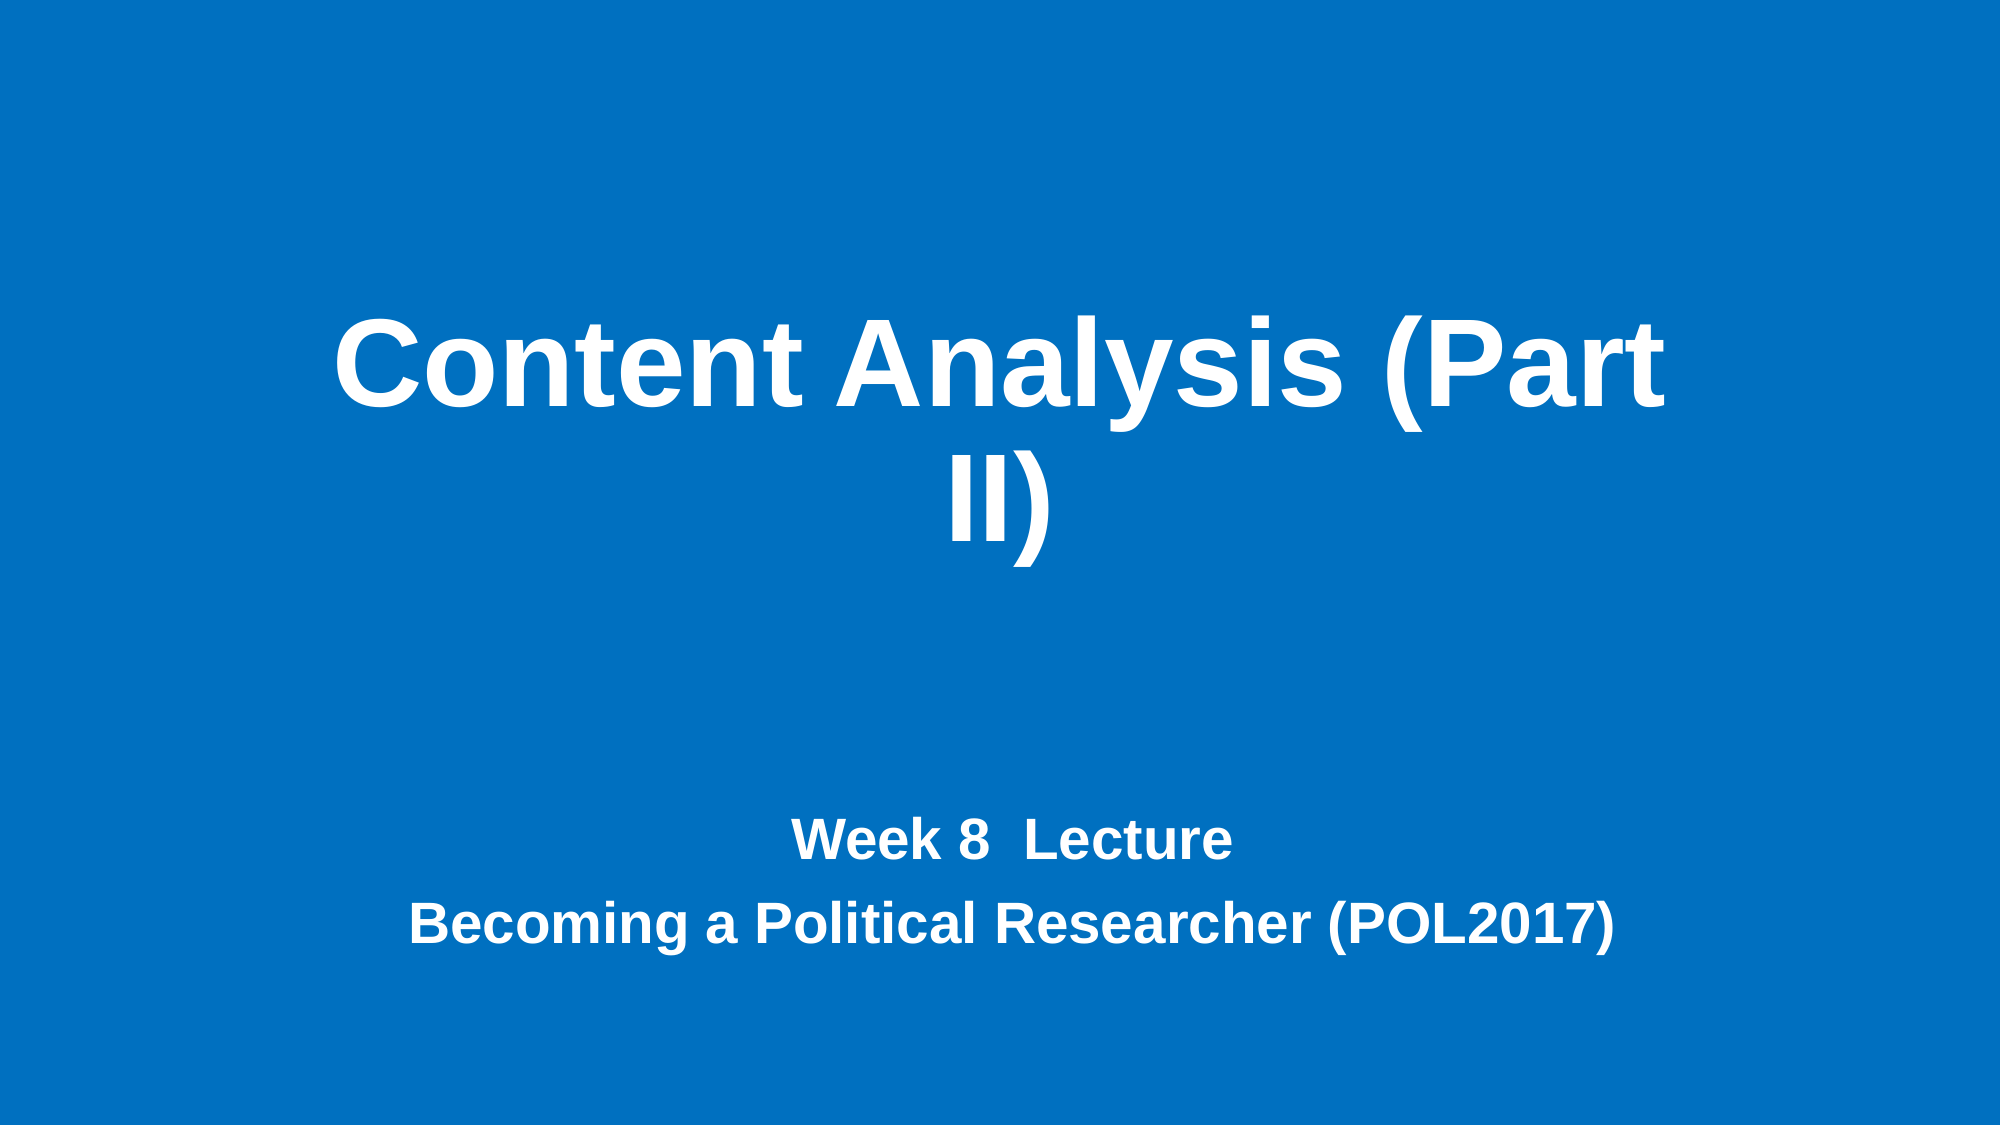

# Content Analysis (Part II)
Week 8  Lecture
Becoming a Political Researcher (POL2017)